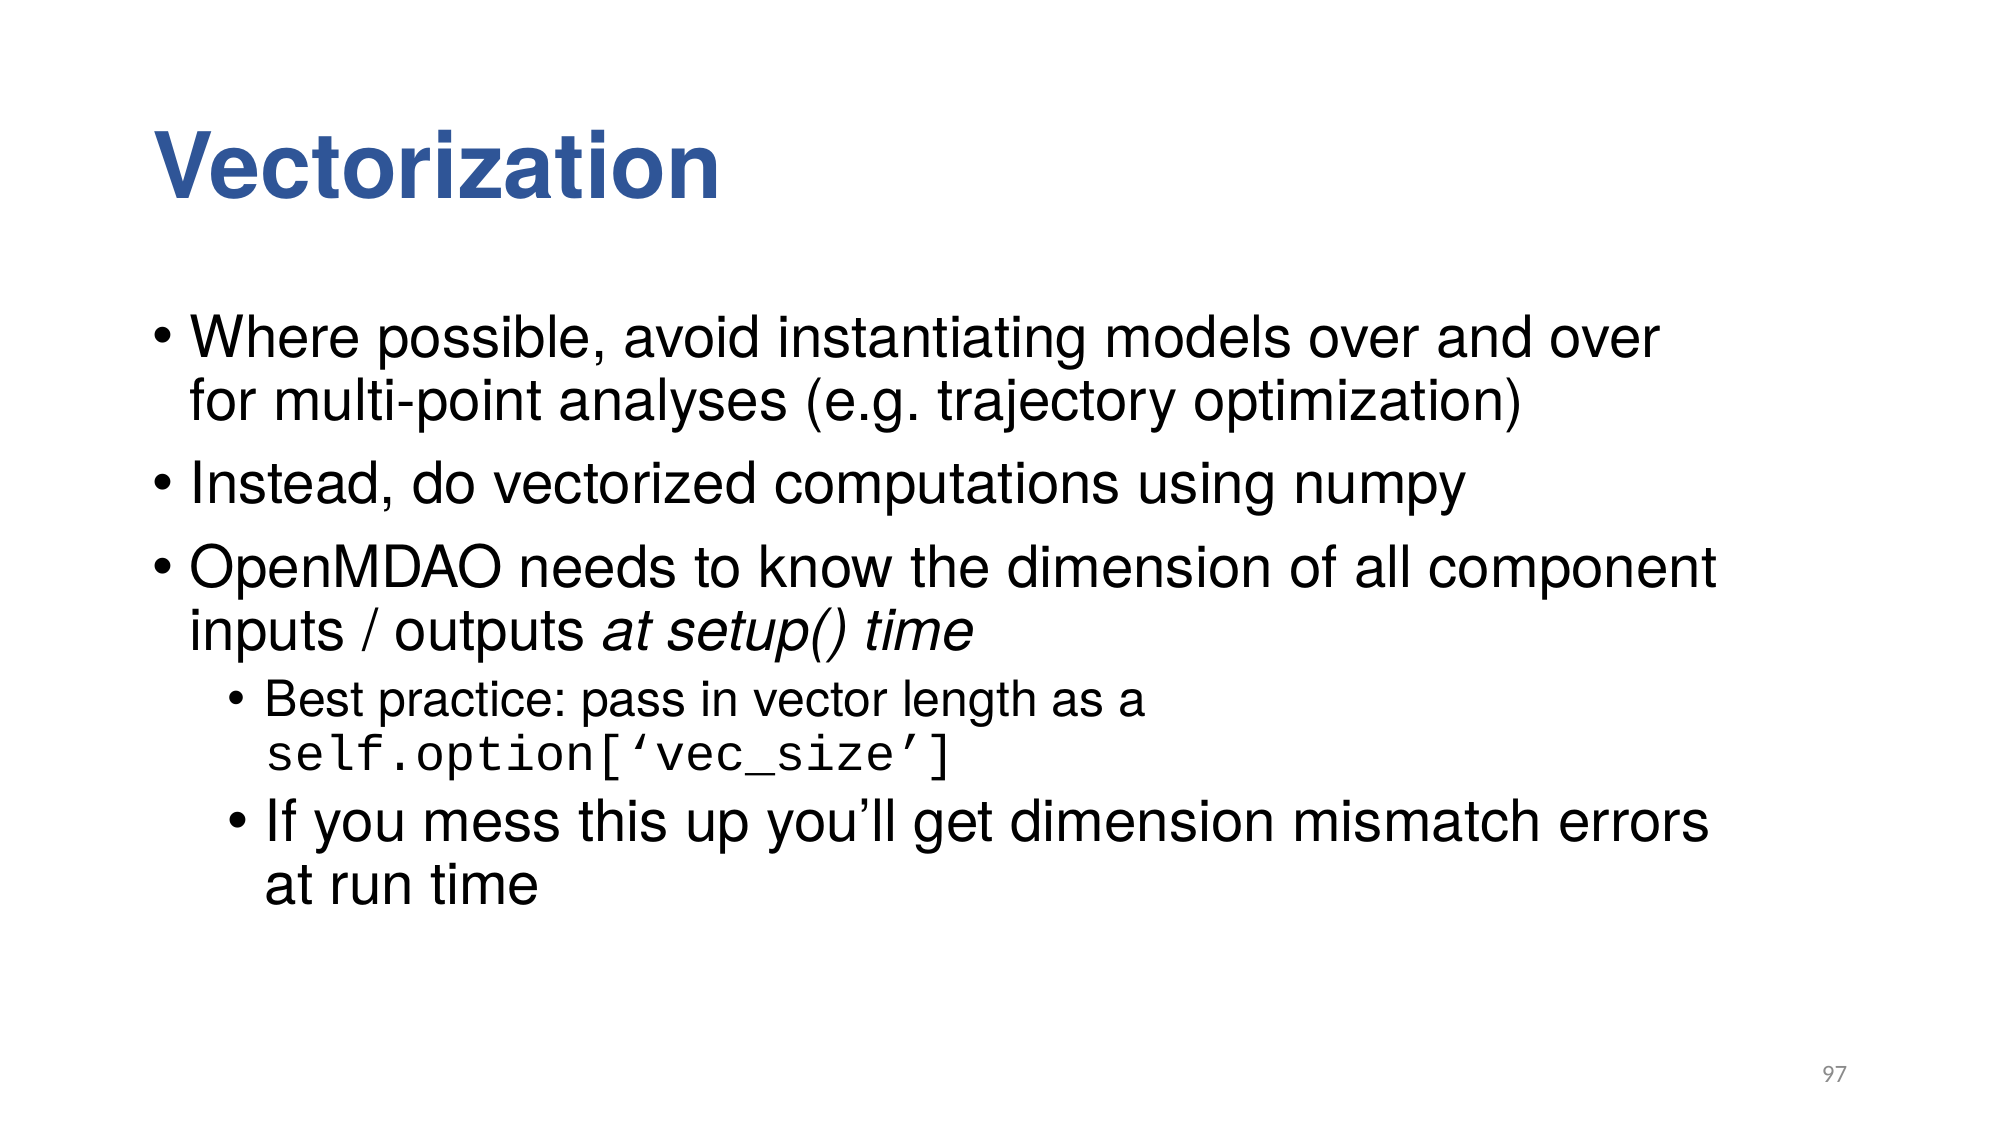

# Vectorization
Where possible, avoid instantiating models over and over for multi-point analyses (e.g. trajectory optimization)
Instead, do vectorized computations using numpy
OpenMDAO needs to know the dimension of all component inputs / outputs at setup() time
Best practice: pass in vector length as a self.option[‘vec_size’]
If you mess this up you’ll get dimension mismatch errors at run time

97